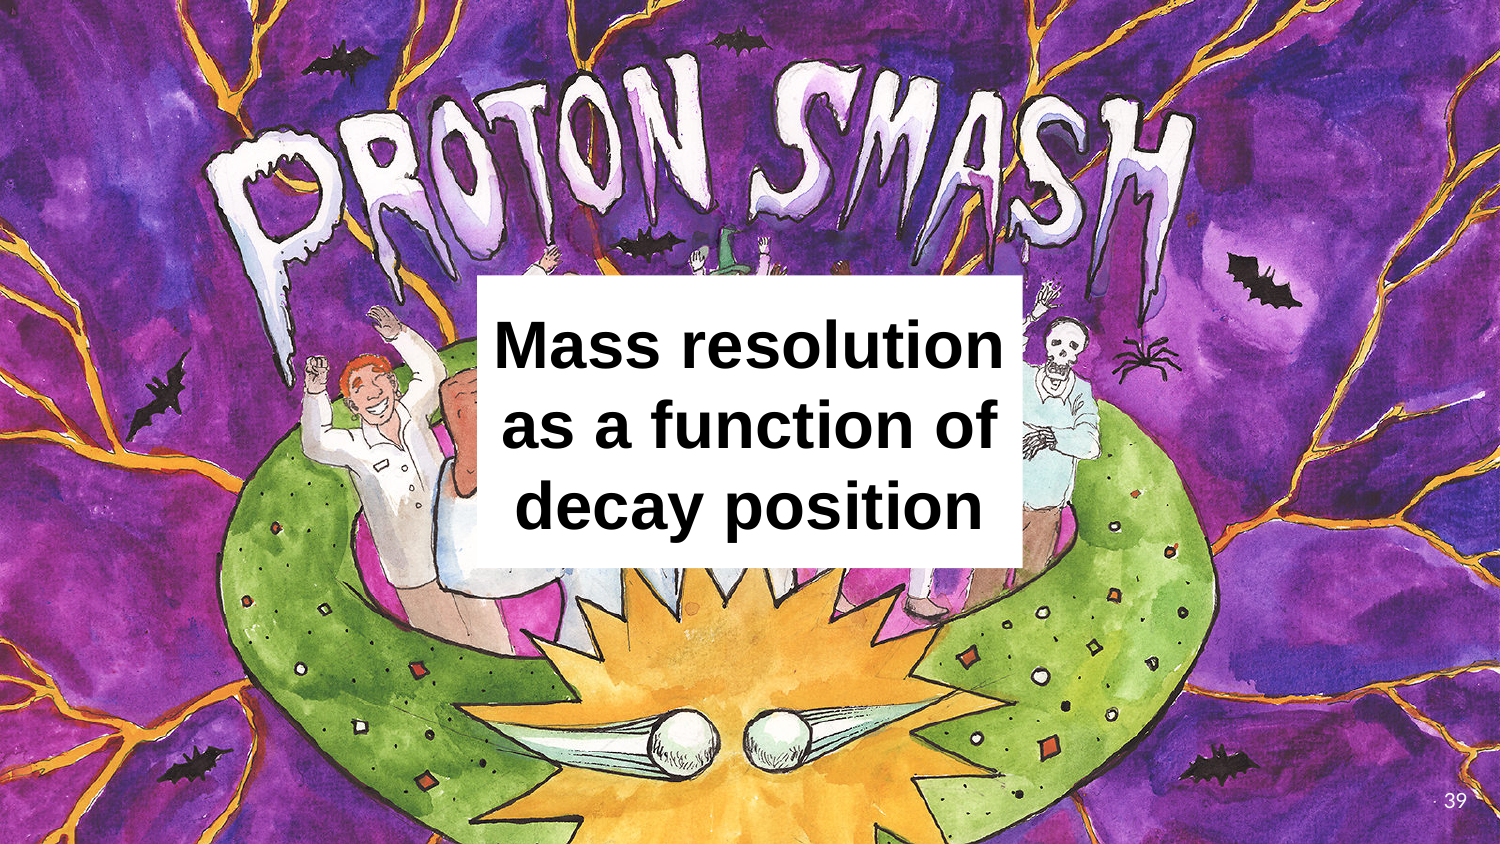

# Mass resolution as a function of decay position
39